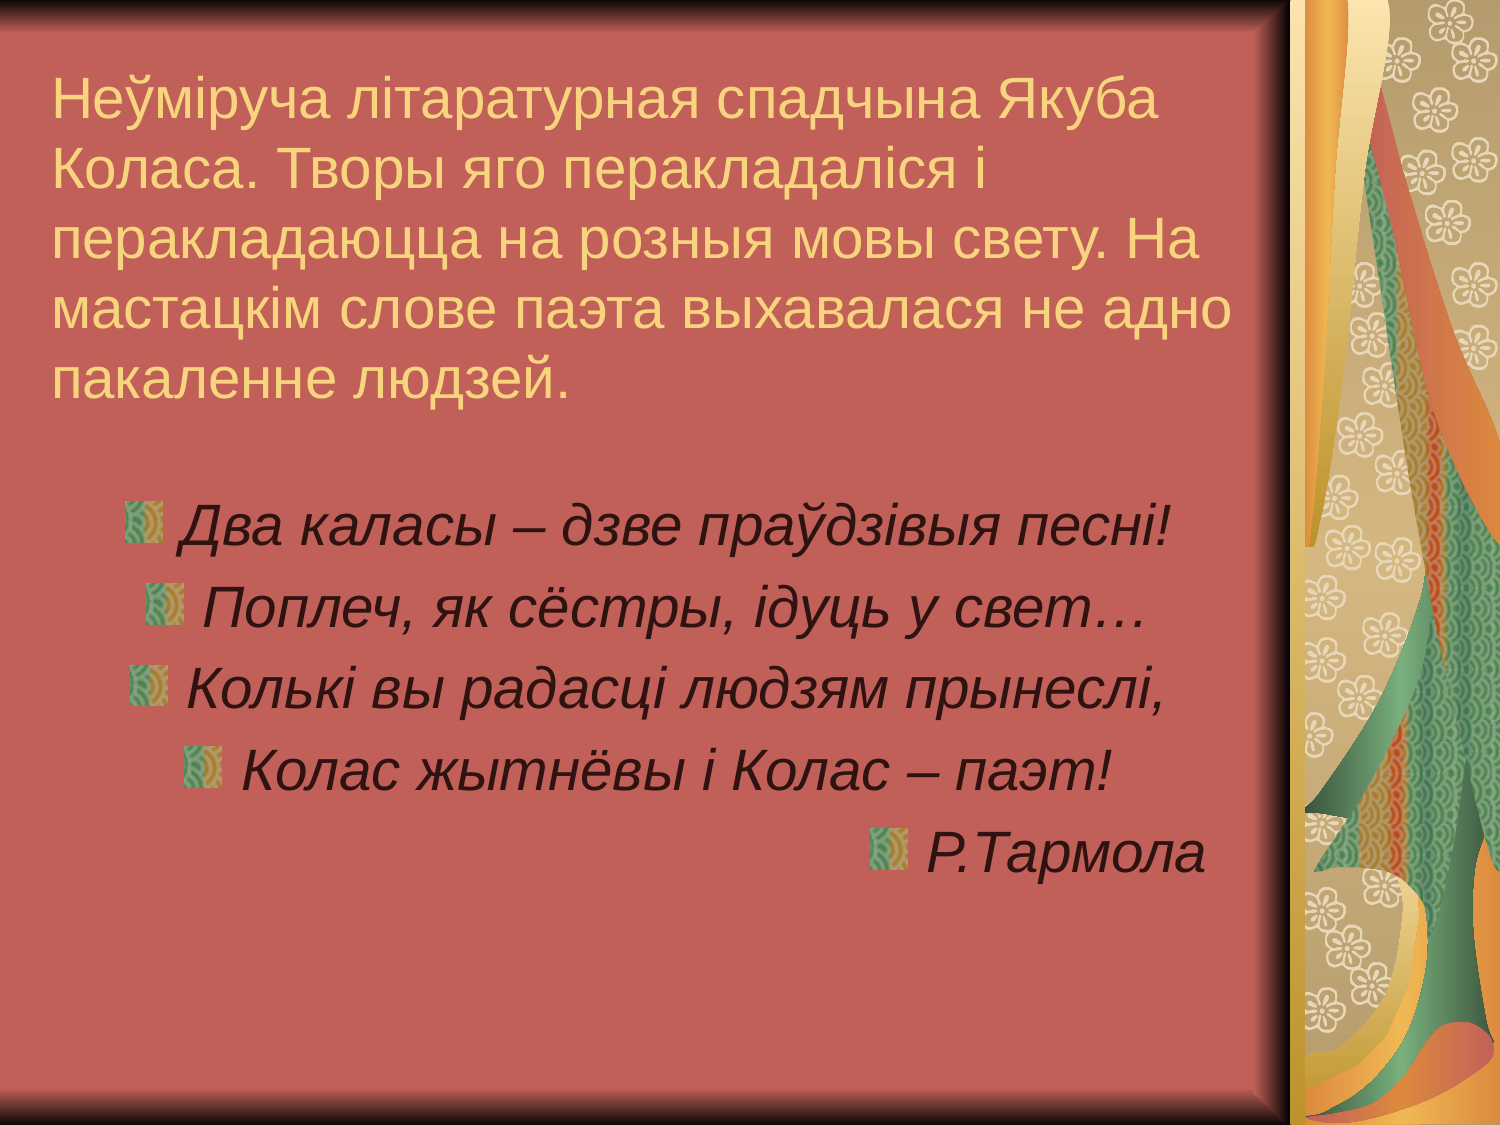

# Неўміруча літаратурная спадчына Якуба Коласа. Творы яго перакладаліся і перакладаюцца на розныя мовы свету. На мастацкім слове паэта выхавалася не адно пакаленне людзей.
Два каласы – дзве праўдзівыя песні!
Поплеч, як сёстры, ідуць у свет…
Колькі вы радасці людзям прынеслі,
Колас жытнёвы і Колас – паэт!
Р.Тармола